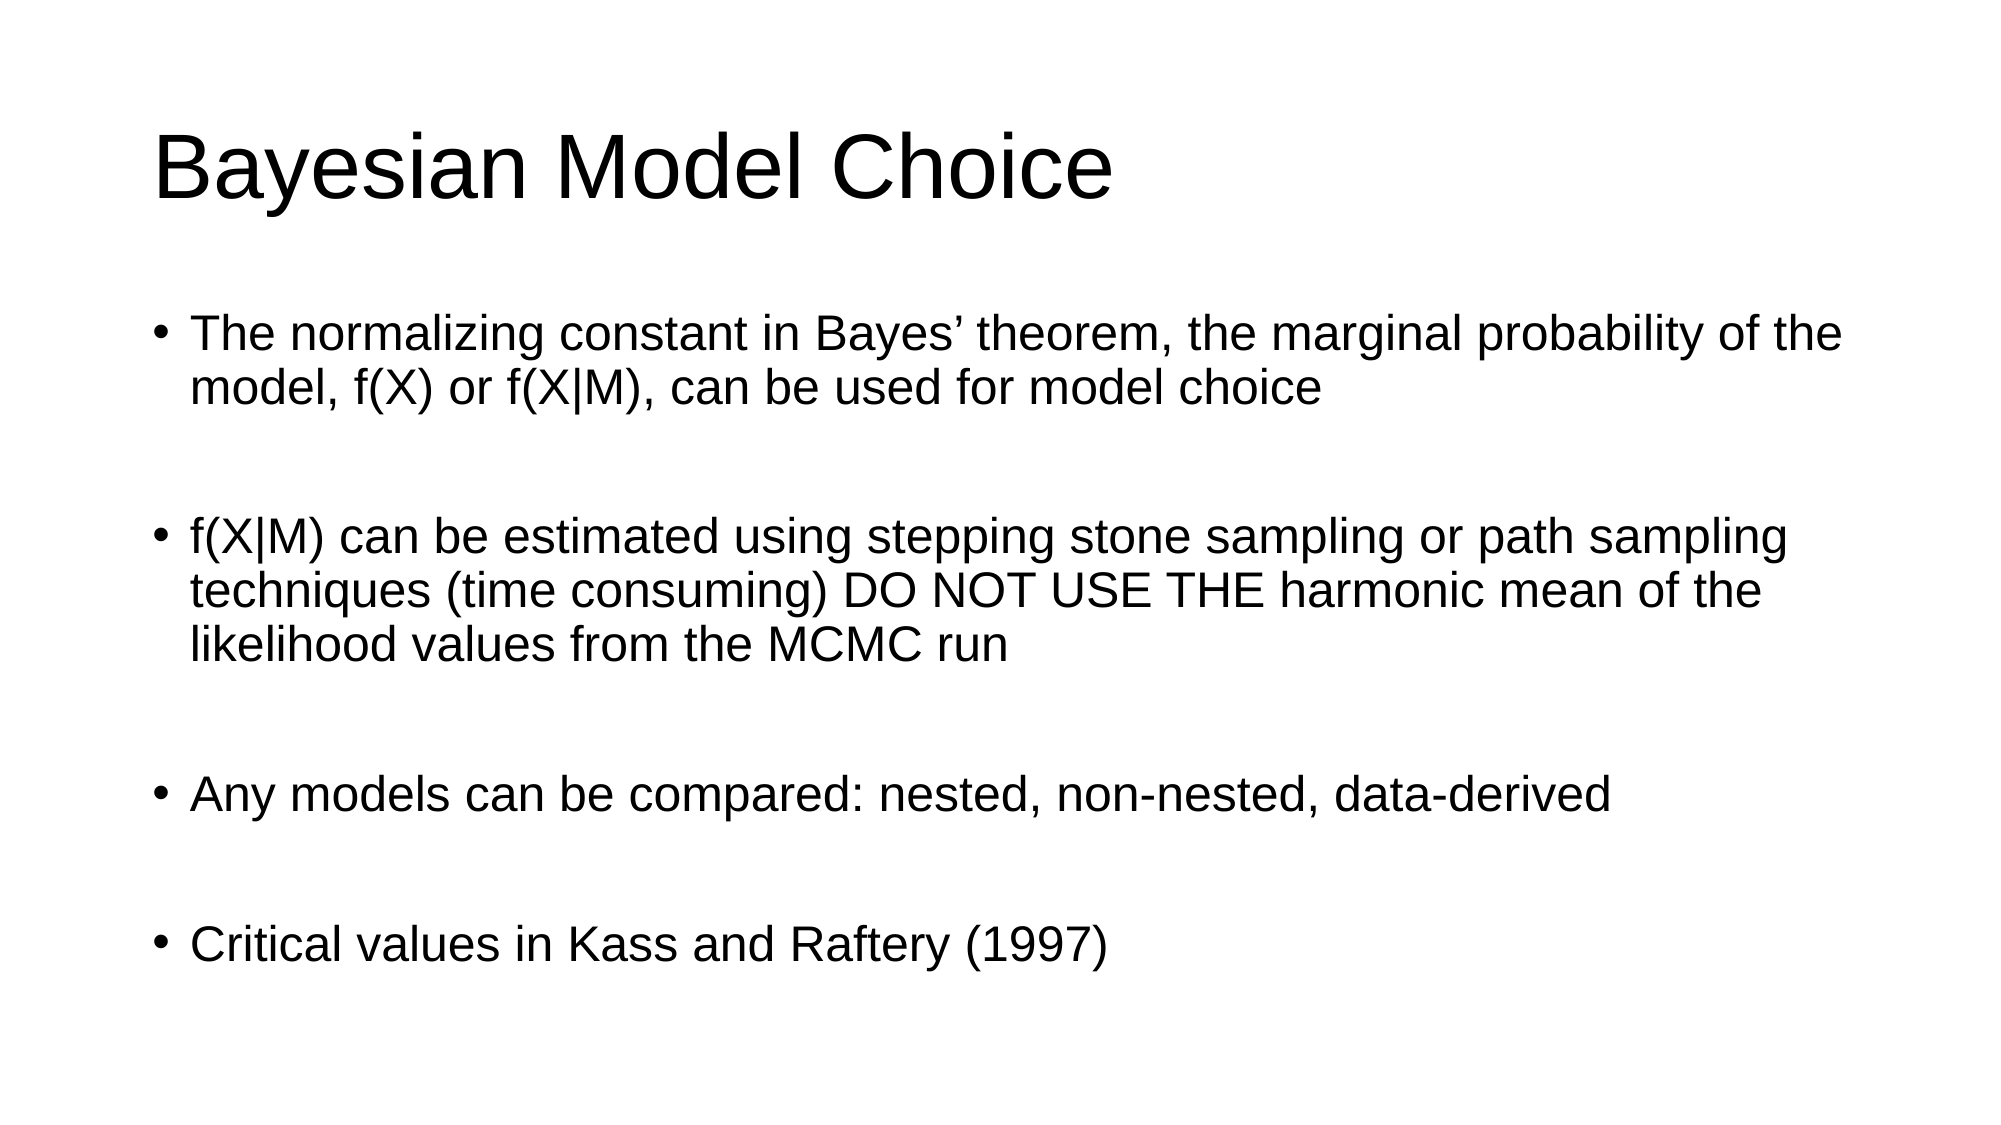

# Bayesian Model Choice
The normalizing constant in Bayes’ theorem, the marginal probability of the model, f(X) or f(X|M), can be used for model choice

f(X|M) can be estimated using stepping stone sampling or path sampling techniques (time consuming) DO NOT USE THE harmonic mean of the likelihood values from the MCMC run

Any models can be compared: nested, non-nested, data-derived

Critical values in Kass and Raftery (1997)